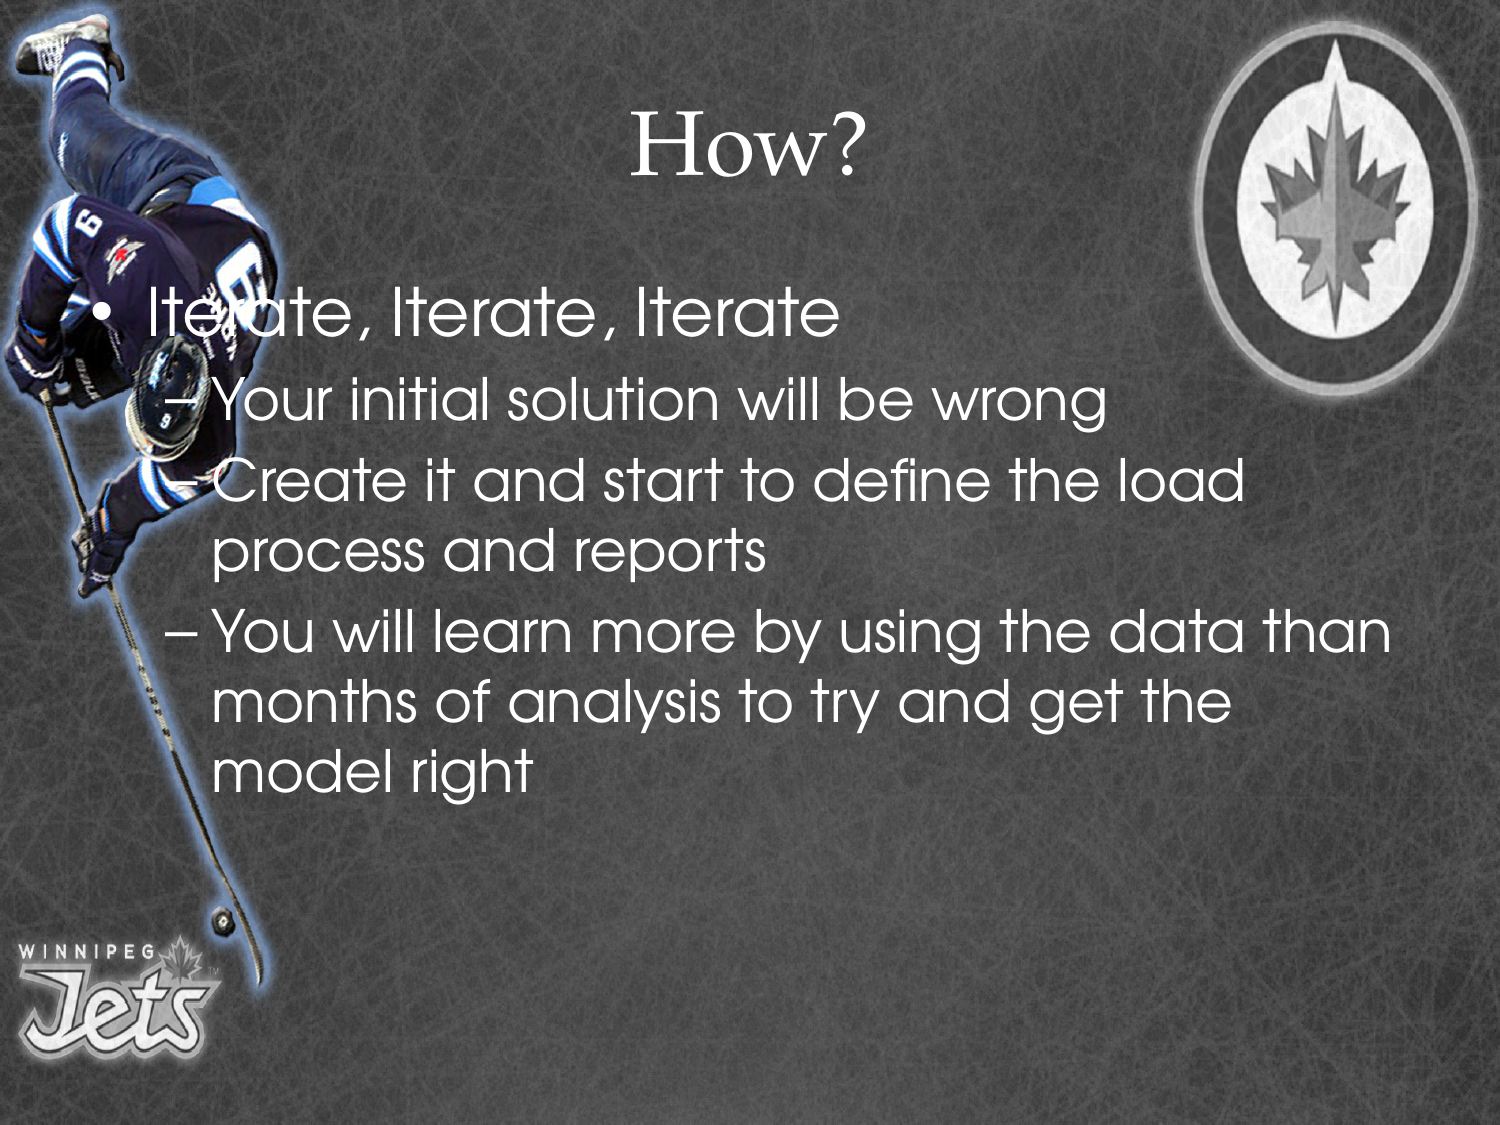

# How?
Iterate, Iterate, Iterate
Your initial solution will be wrong
Create it and start to define the load process and reports
You will learn more by using the data than months of analysis to try and get the model right